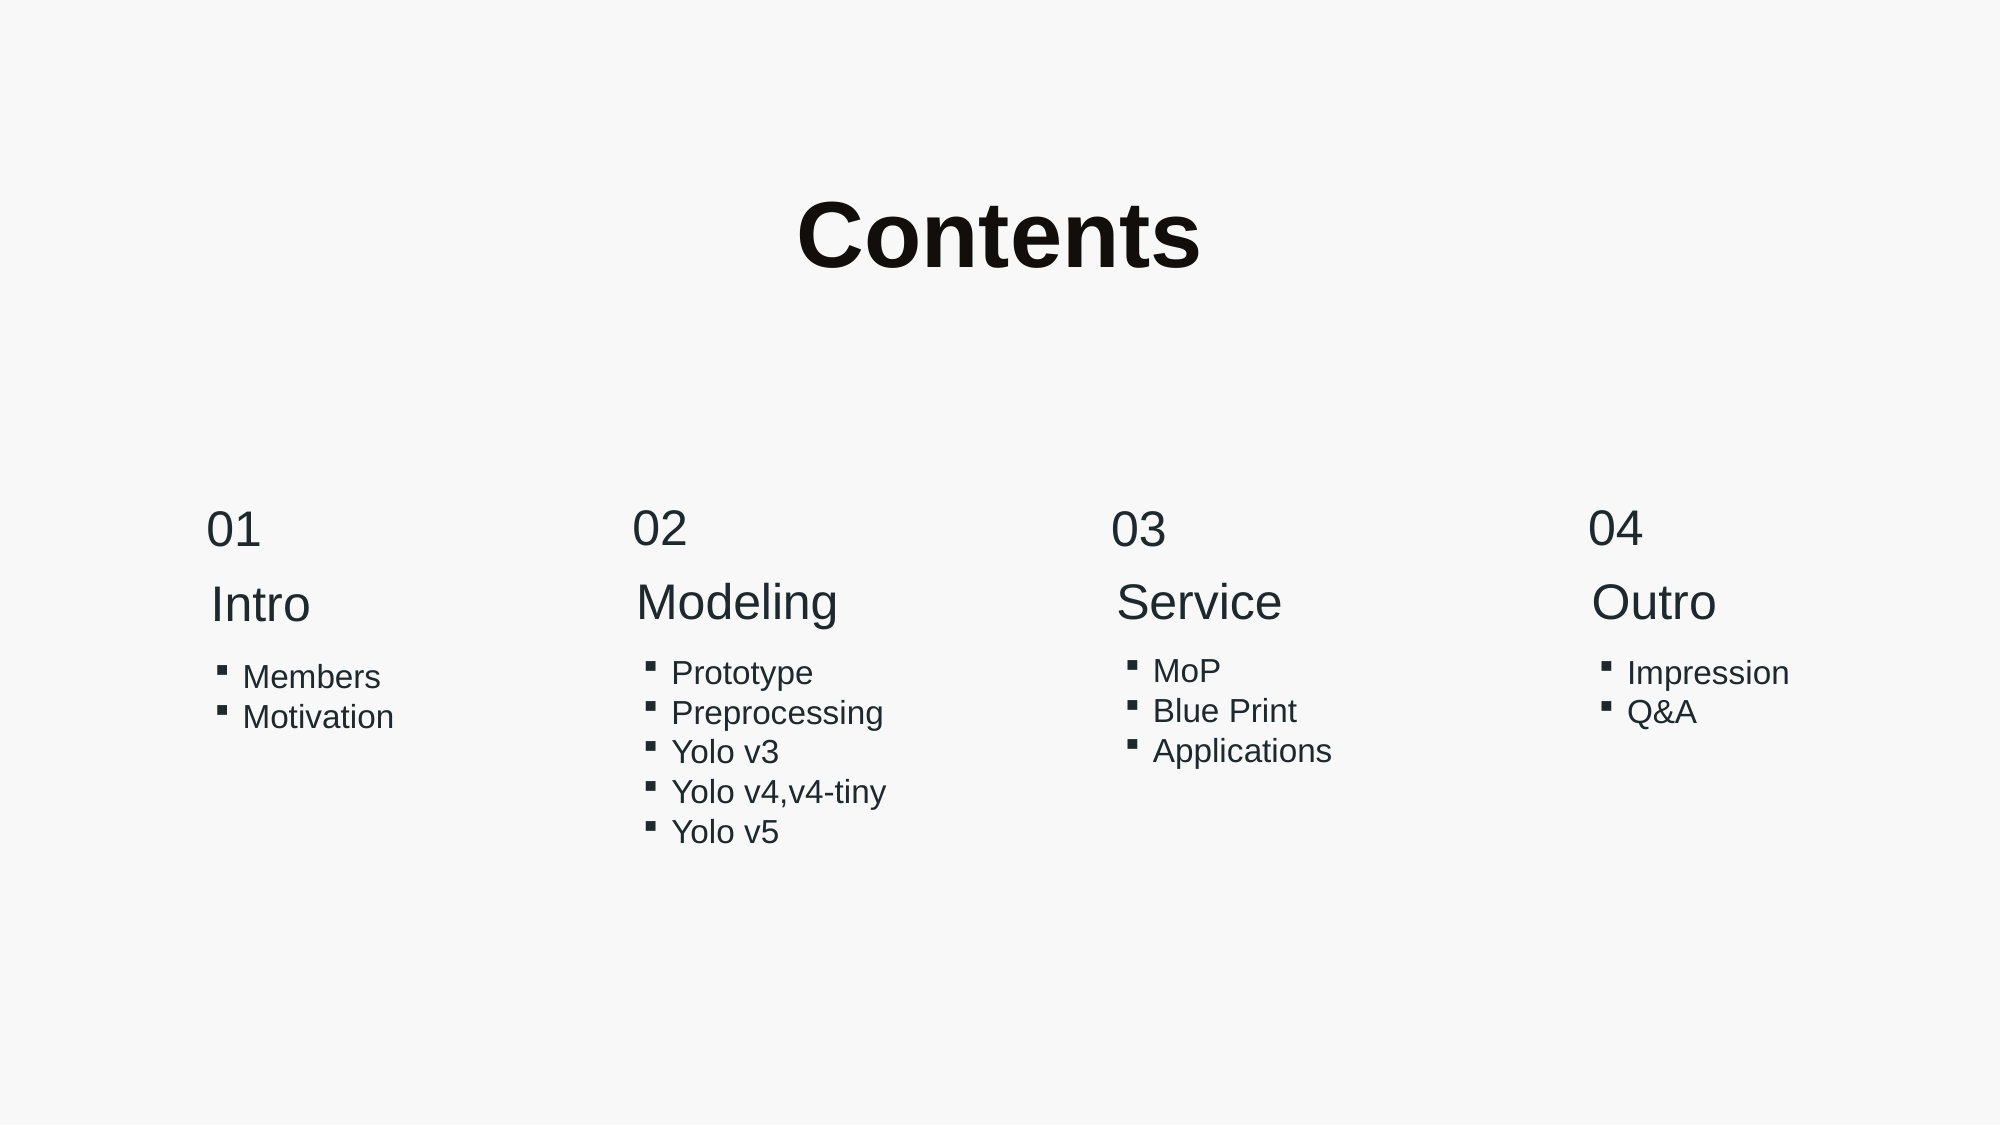

Contents
04
02
01
03
Outro
Modeling
Service
Intro
MoP
Blue Print
Applications

Impression
Q&A

Prototype
Preprocessing
Yolo v3
Yolo v4,v4-tiny
Yolo v5

Members
Motivation